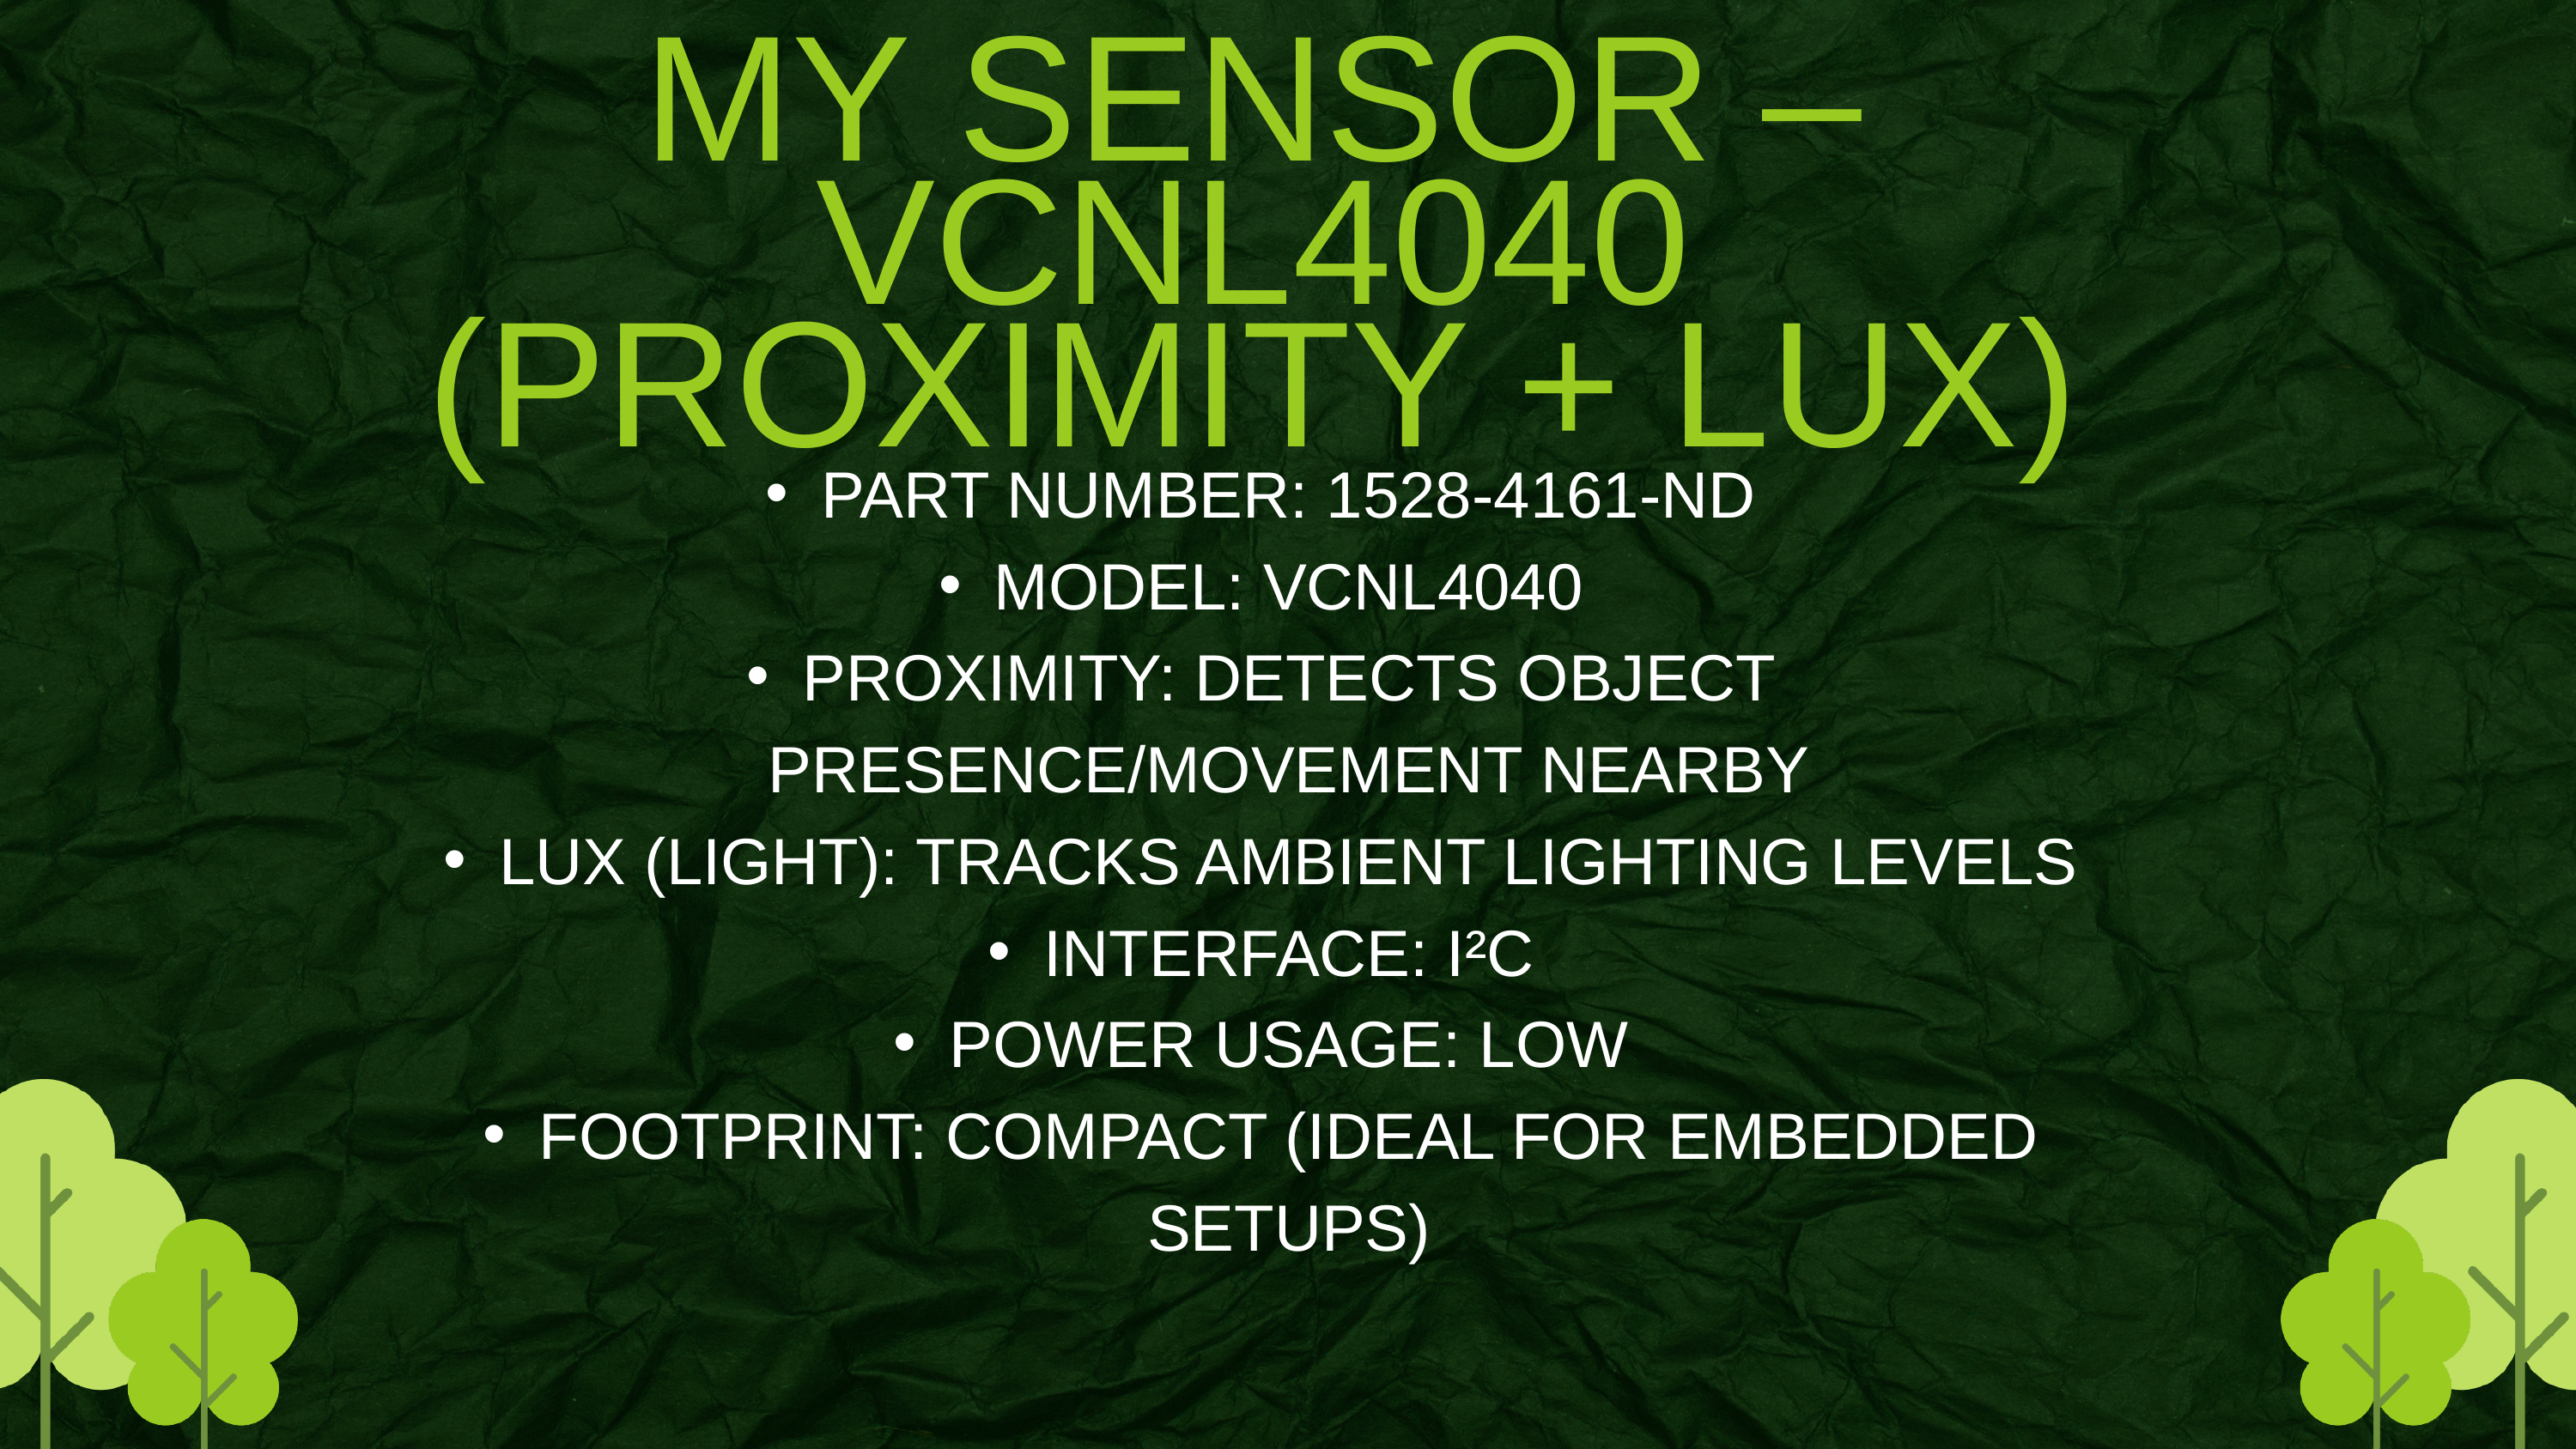

MY SENSOR – VCNL4040 (PROXIMITY + LUX)
PART NUMBER: 1528‑4161‑ND
MODEL: VCNL4040
PROXIMITY: DETECTS OBJECT PRESENCE/MOVEMENT NEARBY
LUX (LIGHT): TRACKS AMBIENT LIGHTING LEVELS
INTERFACE: I²C
POWER USAGE: LOW
FOOTPRINT: COMPACT (IDEAL FOR EMBEDDED SETUPS)